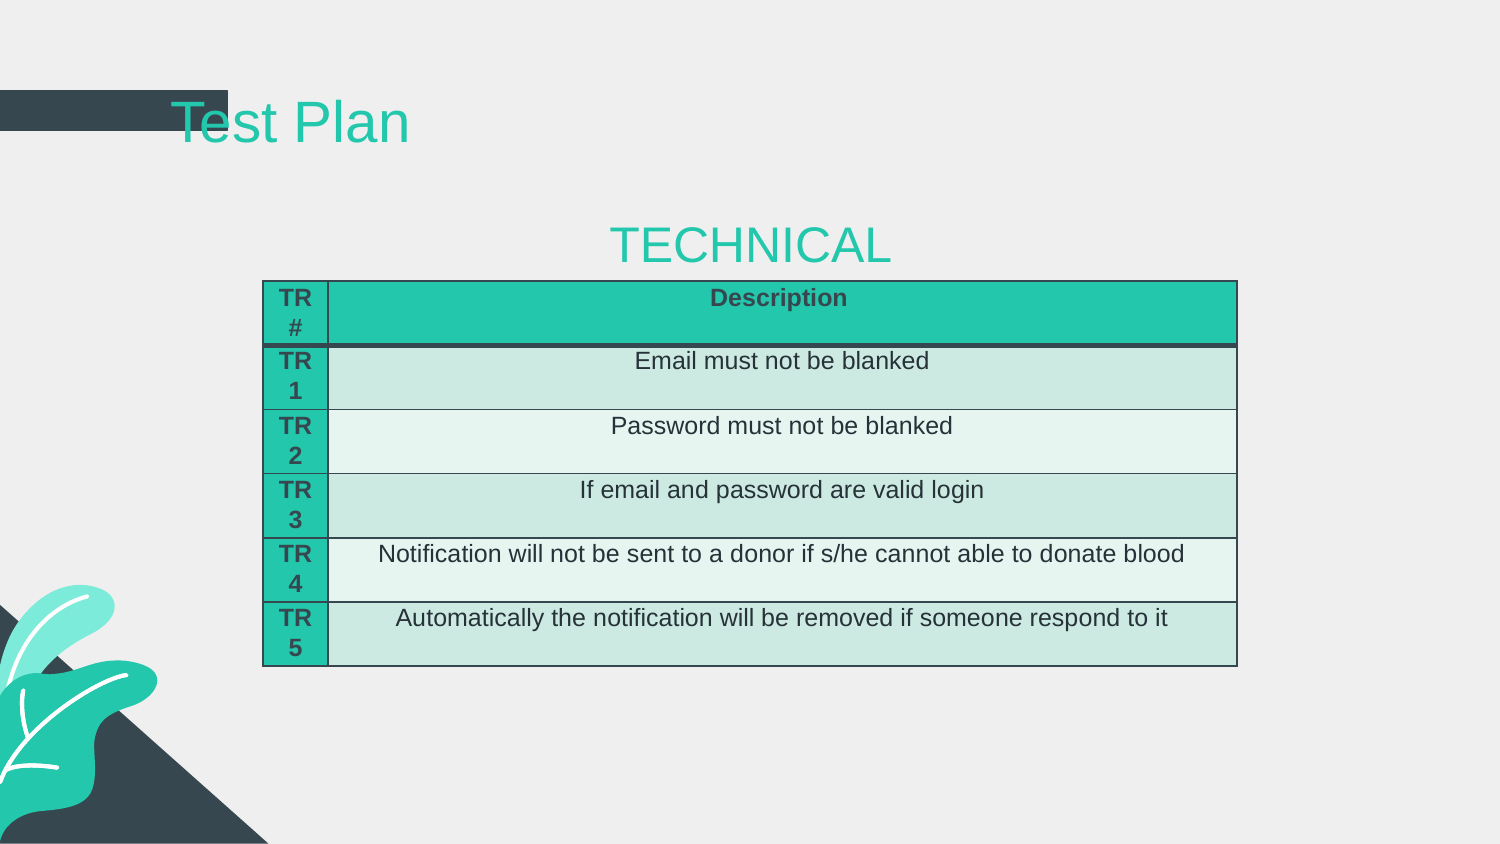

# Test Plan
TECHNICAL Requirement

| TR# | Description |
| --- | --- |
| TR1 | Email must not be blanked |
| TR2 | Password must not be blanked |
| TR3 | If email and password are valid login |
| TR4 | Notification will not be sent to a donor if s/he cannot able to donate blood |
| TR5 | Automatically the notification will be removed if someone respond to it |